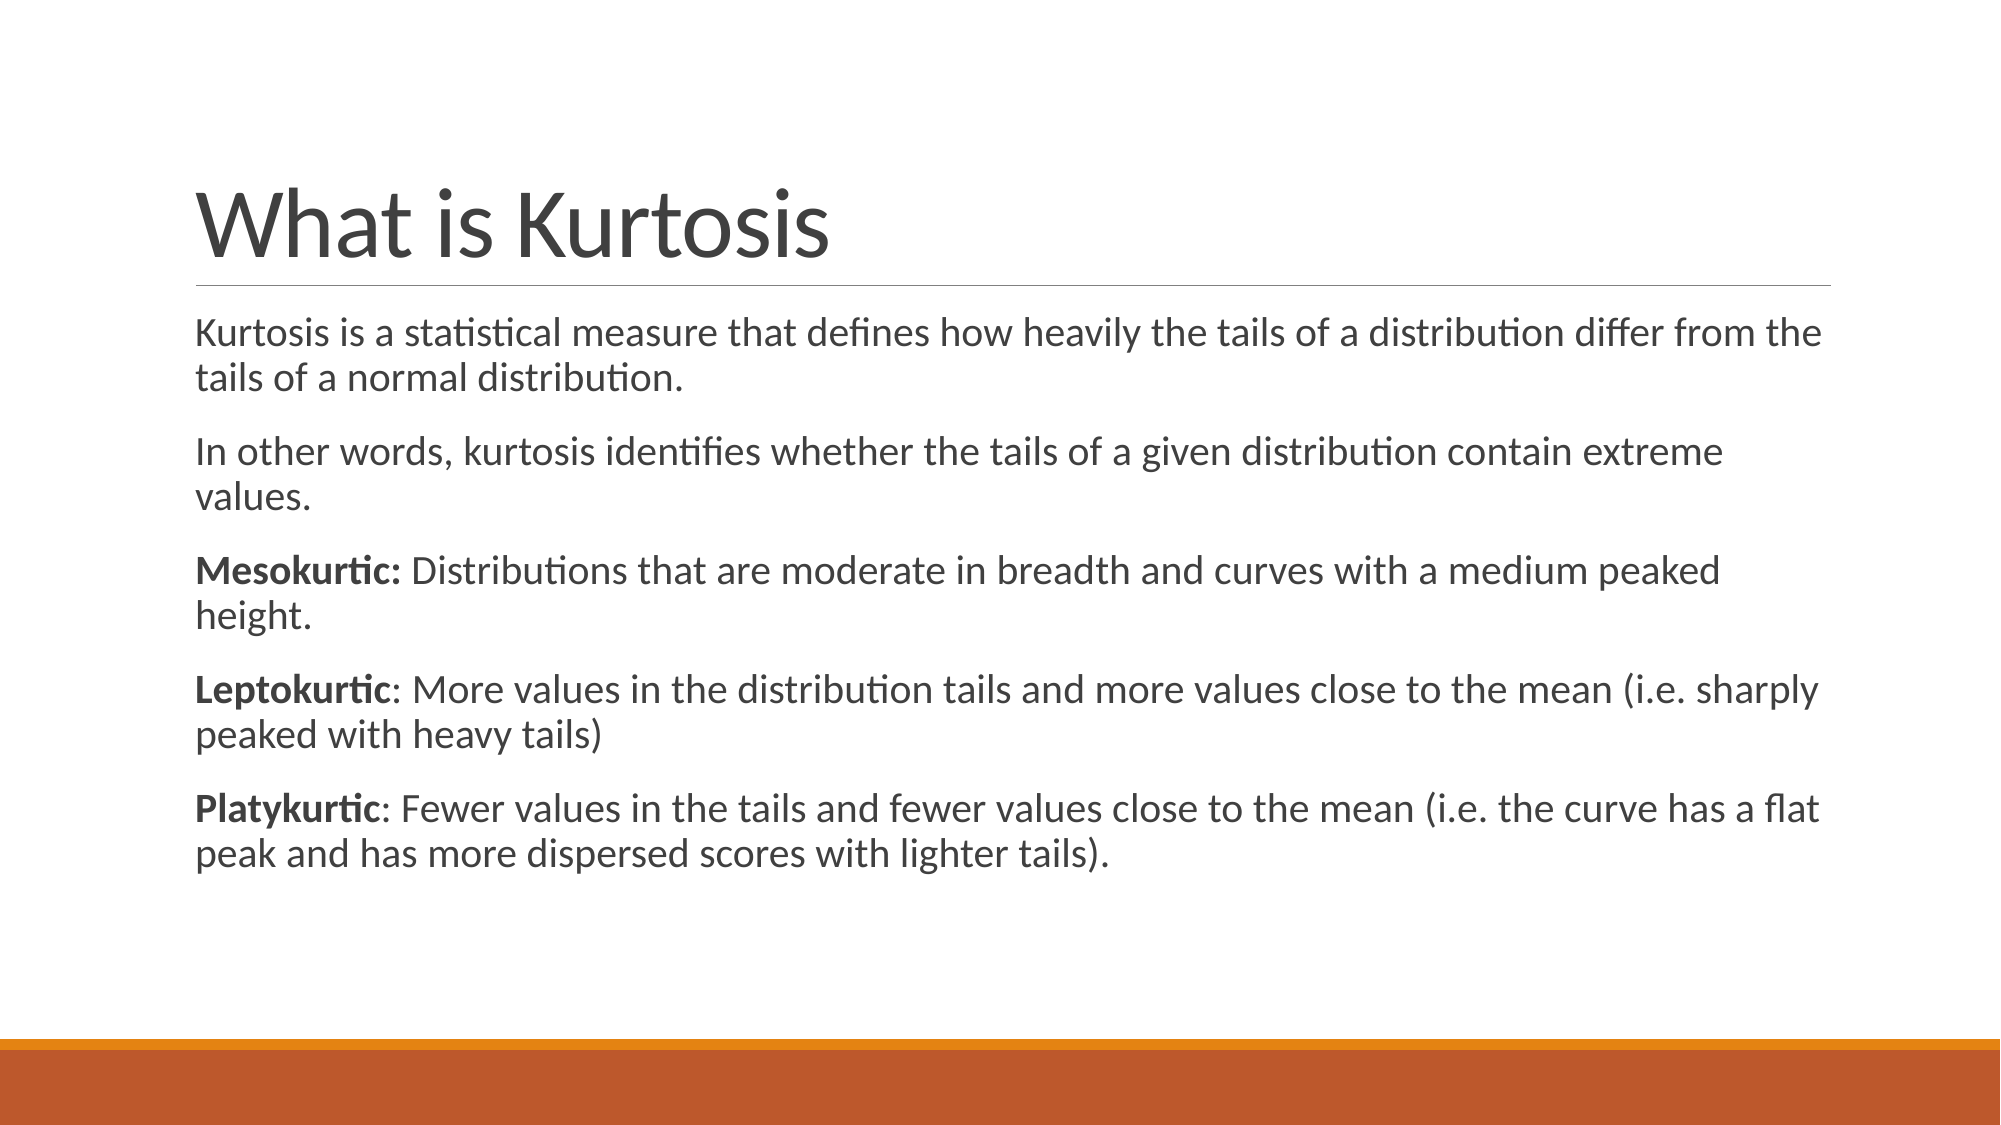

# What is Kurtosis
Kurtosis is a statistical measure that defines how heavily the tails of a distribution differ from the tails of a normal distribution.
In other words, kurtosis identifies whether the tails of a given distribution contain extreme values.
Mesokurtic: Distributions that are moderate in breadth and curves with a medium peaked height.
Leptokurtic: More values in the distribution tails and more values close to the mean (i.e. sharply peaked with heavy tails)
Platykurtic: Fewer values in the tails and fewer values close to the mean (i.e. the curve has a flat peak and has more dispersed scores with lighter tails).